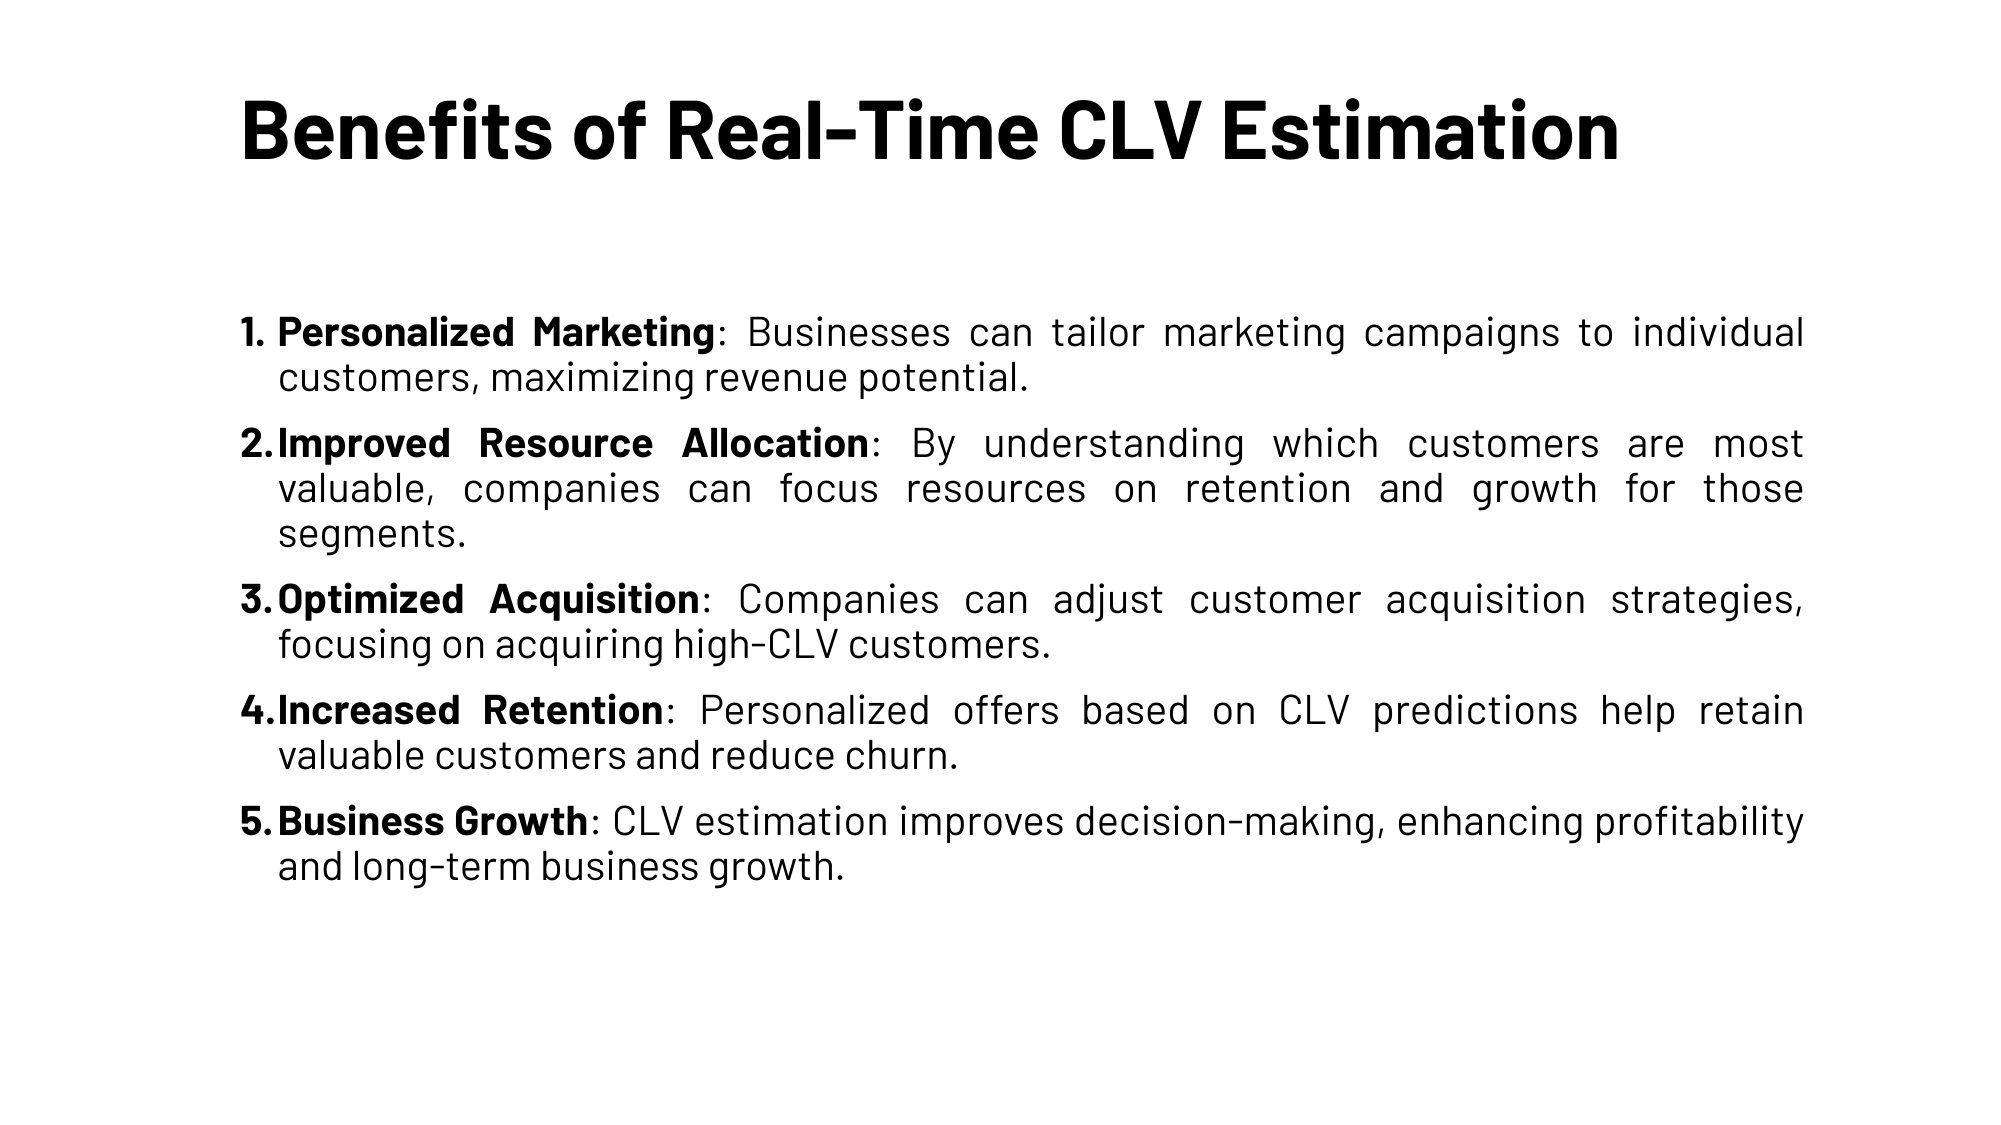

# Benefits of Real-Time CLV Estimation
Personalized Marketing: Businesses can tailor marketing campaigns to individual customers, maximizing revenue potential.
Improved Resource Allocation: By understanding which customers are most valuable, companies can focus resources on retention and growth for those segments.
Optimized Acquisition: Companies can adjust customer acquisition strategies, focusing on acquiring high-CLV customers.
Increased Retention: Personalized offers based on CLV predictions help retain valuable customers and reduce churn.
Business Growth: CLV estimation improves decision-making, enhancing profitability and long-term business growth.